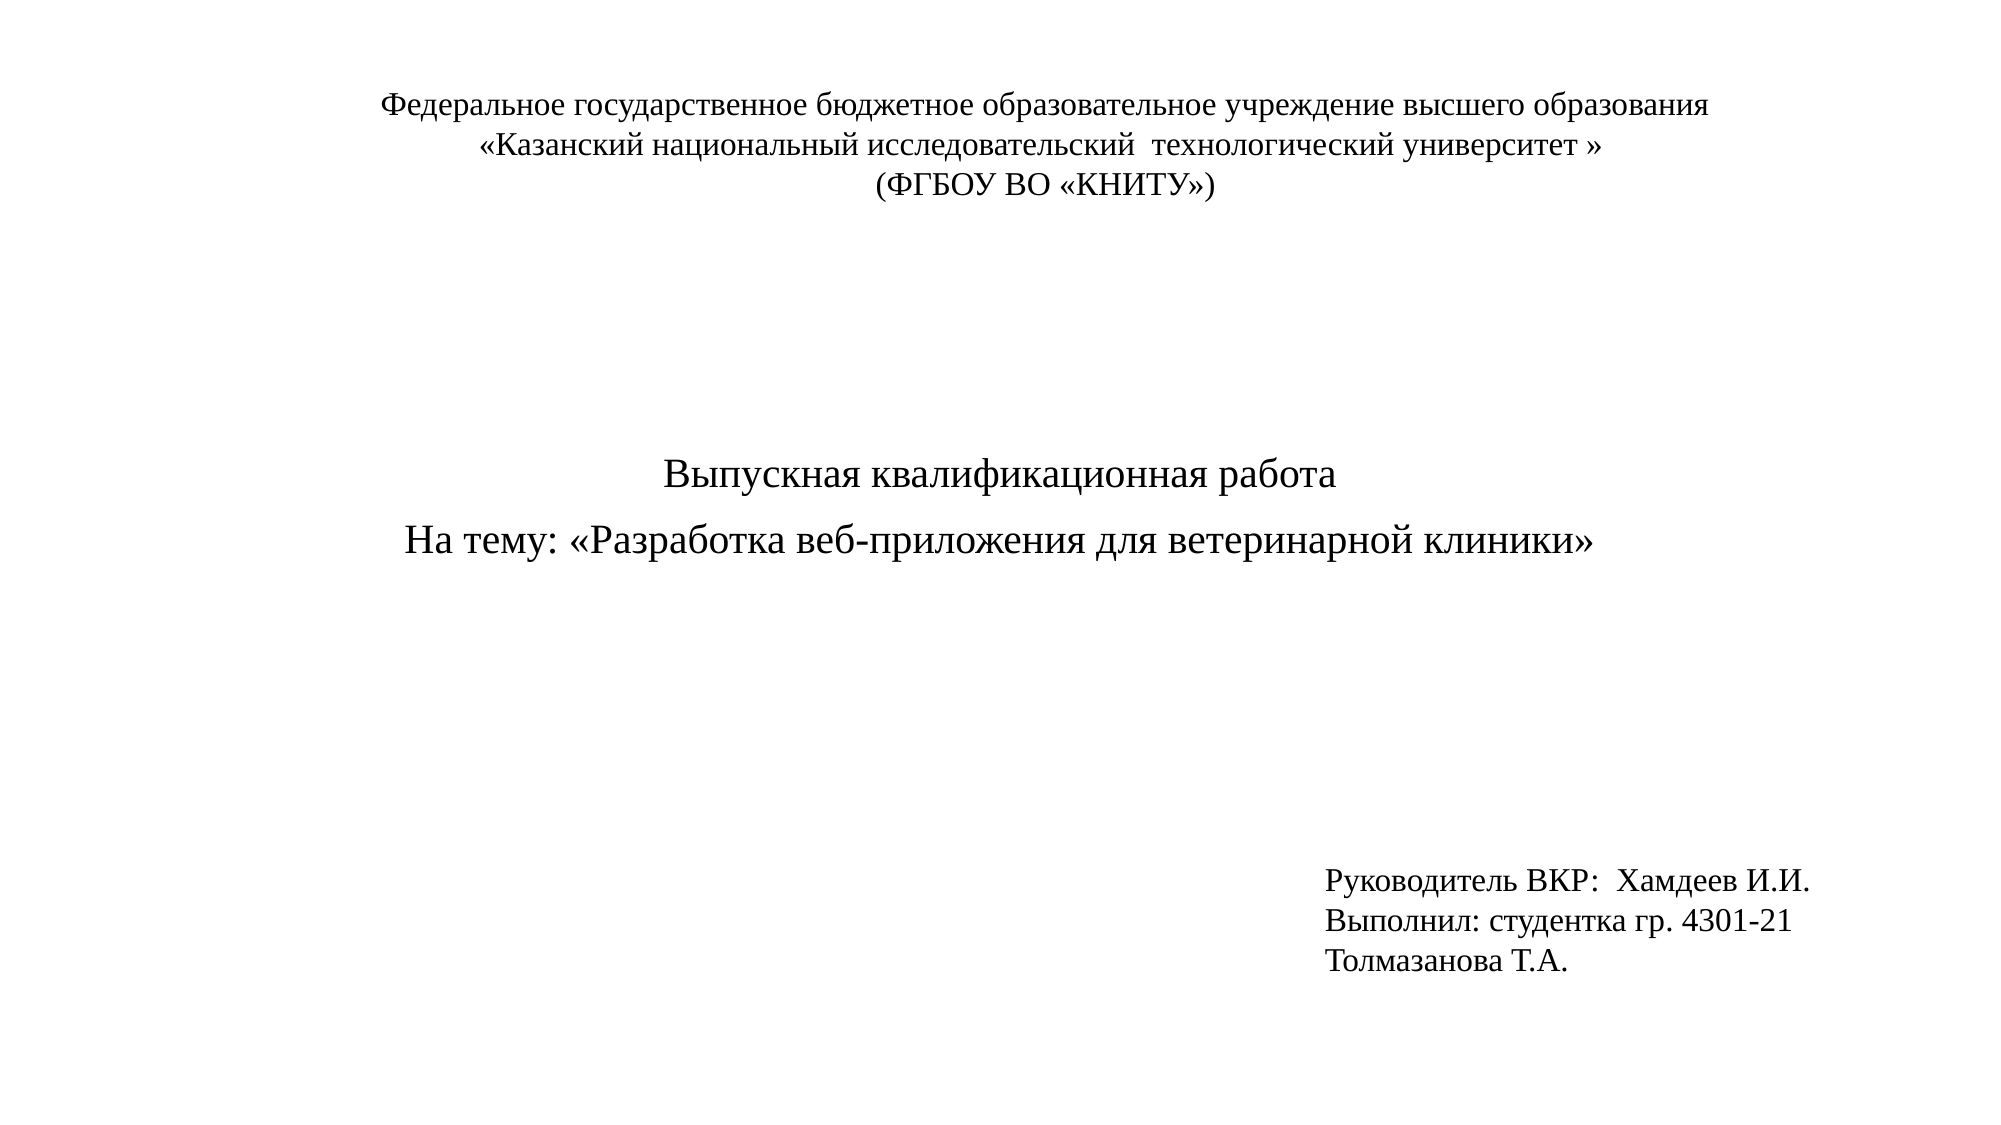

Федеральное государственное бюджетное образовательное учреждение высшего образования
«Казанский национальный исследовательский  технологический университет »
(ФГБОУ ВО «КНИТУ»)

Выпускная квалификационная работа
На тему: «Разработка веб-приложения для ветеринарной клиники»
Руководитель ВКР:  Хамдеев И.И.
Выполнил: студентка гр. 4301-21
Толмазанова Т.А.